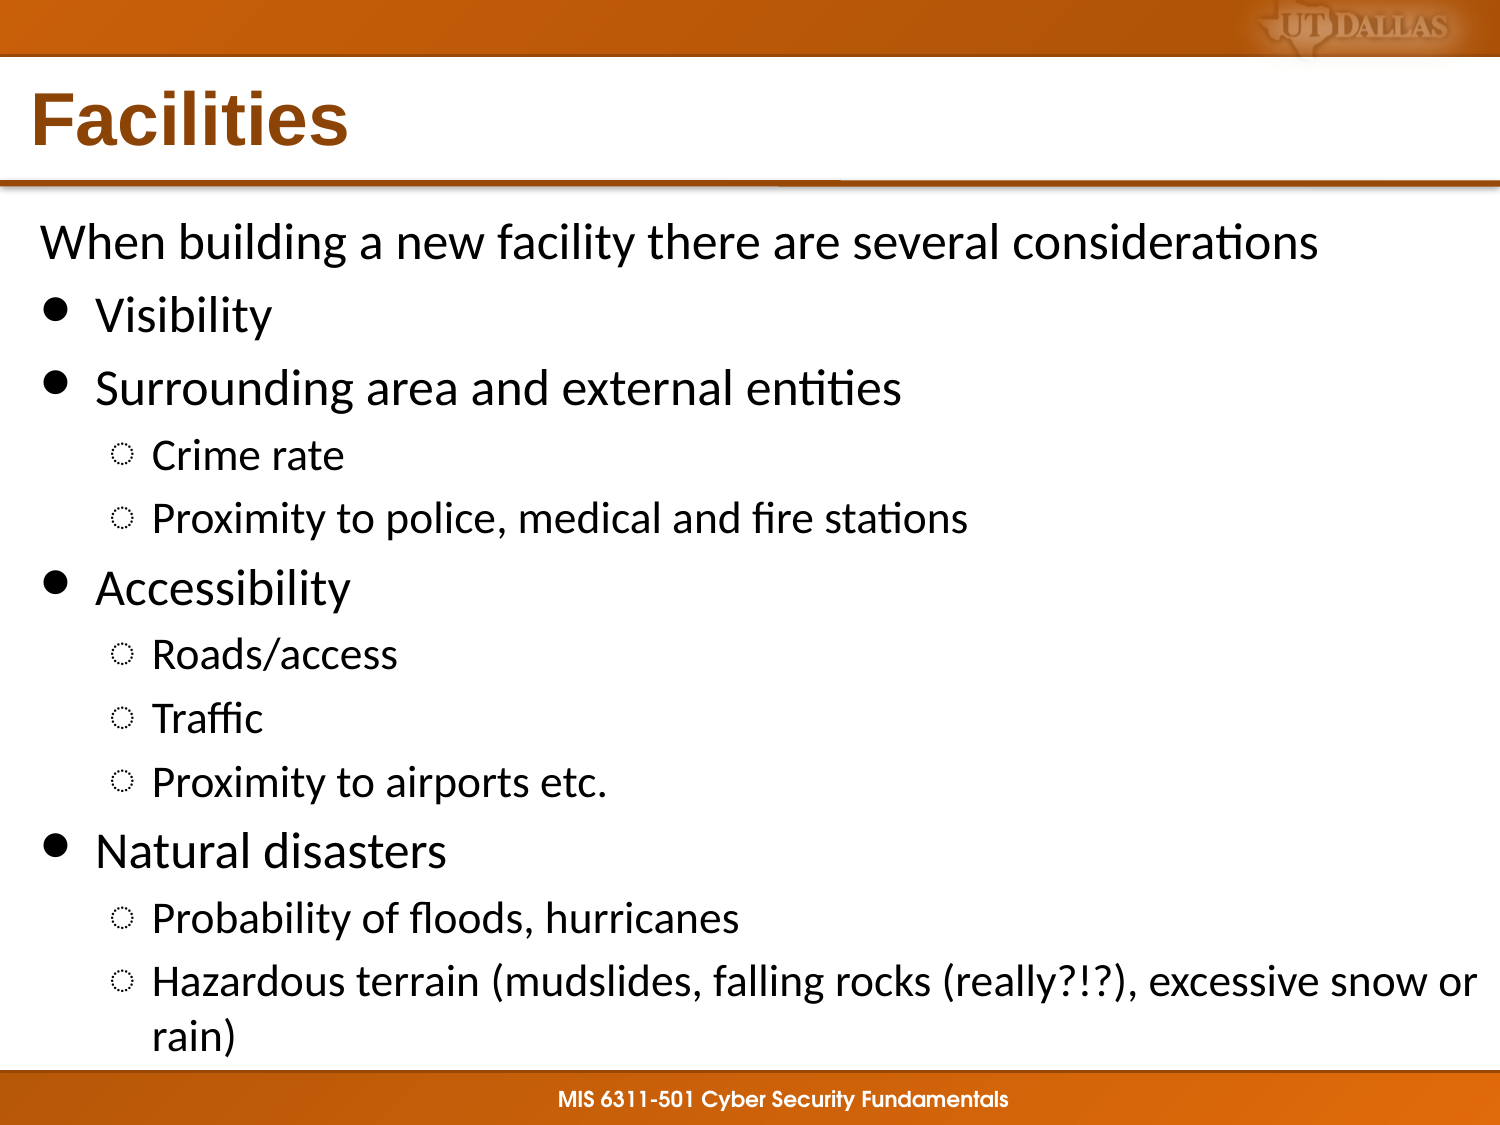

# Facilities
When building a new facility there are several considerations
Visibility
Surrounding area and external entities
Crime rate
Proximity to police, medical and fire stations
Accessibility
Roads/access
Traffic
Proximity to airports etc.
Natural disasters
Probability of floods, hurricanes
Hazardous terrain (mudslides, falling rocks (really?!?), excessive snow or rain)